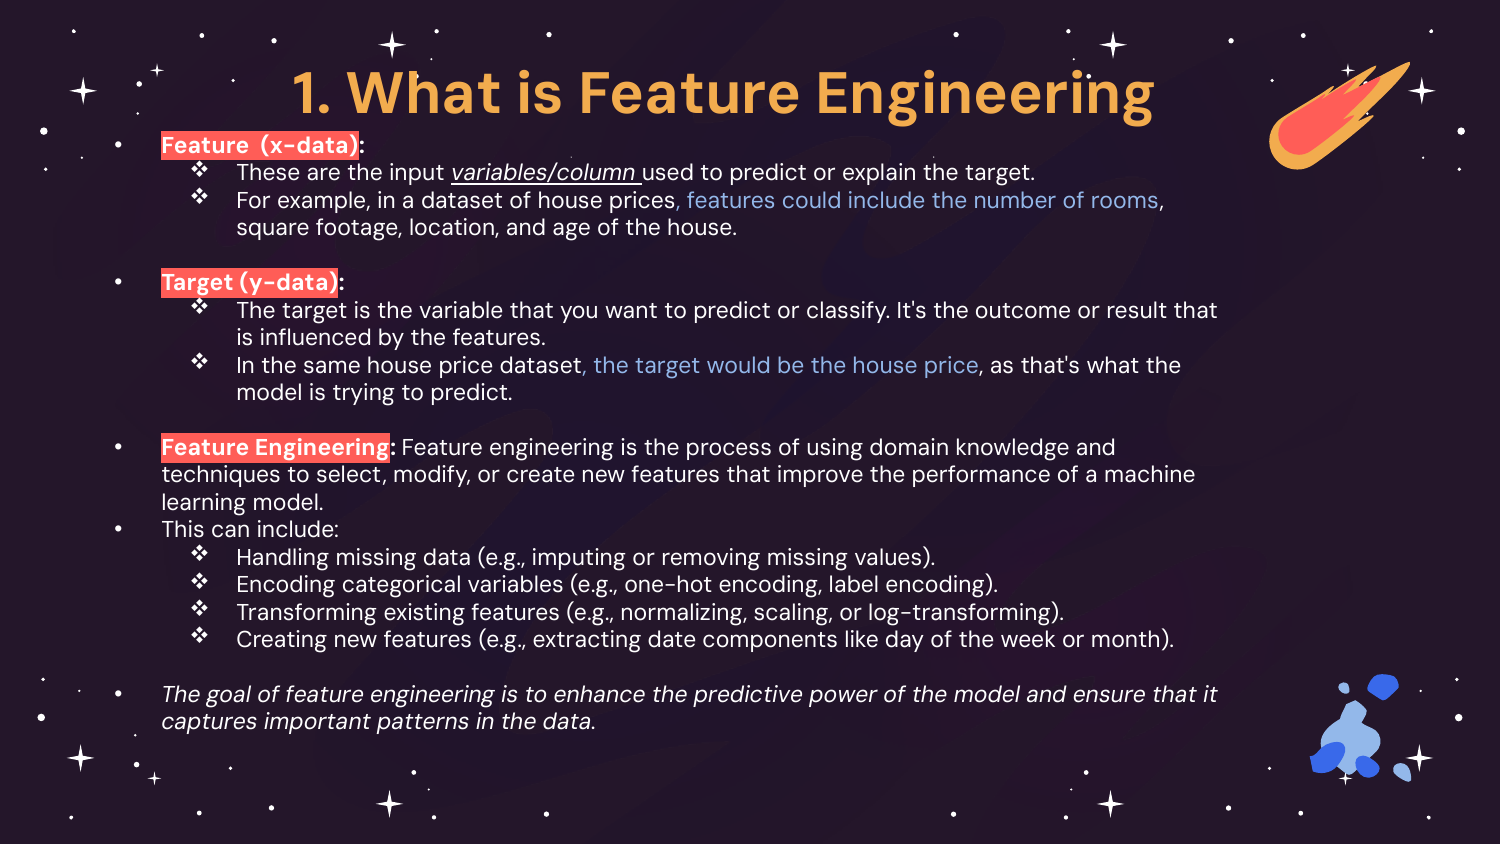

1. What is Feature Engineering

Feature  (x-data):
These are the input variables/column used to predict or explain the target.
For example, in a dataset of house prices, features could include the number of rooms, square footage, location, and age of the house.

Target (y-data):
The target is the variable that you want to predict or classify. It's the outcome or result that is influenced by the features.
In the same house price dataset, the target would be the house price, as that's what the model is trying to predict.

Feature Engineering: Feature engineering is the process of using domain knowledge and techniques to select, modify, or create new features that improve the performance of a machine learning model.
This can include:
Handling missing data (e.g., imputing or removing missing values).
Encoding categorical variables (e.g., one-hot encoding, label encoding).
Transforming existing features (e.g., normalizing, scaling, or log-transforming).
Creating new features (e.g., extracting date components like day of the week or month).

The goal of feature engineering is to enhance the predictive power of the model and ensure that it captures important patterns in the data.